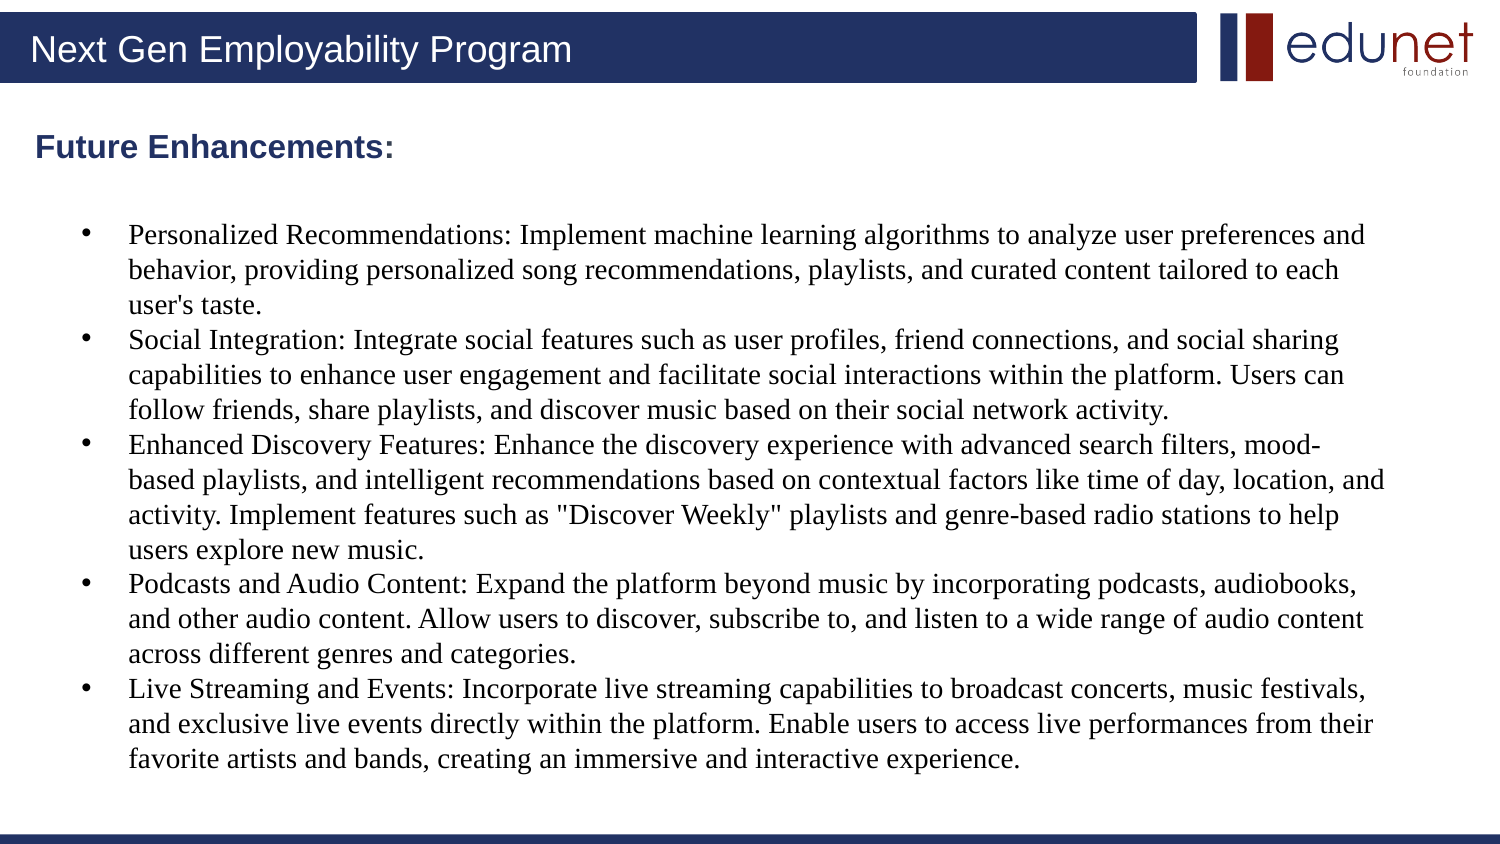

# Future Enhancements:
Personalized Recommendations: Implement machine learning algorithms to analyze user preferences and behavior, providing personalized song recommendations, playlists, and curated content tailored to each user's taste.
Social Integration: Integrate social features such as user profiles, friend connections, and social sharing capabilities to enhance user engagement and facilitate social interactions within the platform. Users can follow friends, share playlists, and discover music based on their social network activity.
Enhanced Discovery Features: Enhance the discovery experience with advanced search filters, mood-based playlists, and intelligent recommendations based on contextual factors like time of day, location, and activity. Implement features such as "Discover Weekly" playlists and genre-based radio stations to help users explore new music.
Podcasts and Audio Content: Expand the platform beyond music by incorporating podcasts, audiobooks, and other audio content. Allow users to discover, subscribe to, and listen to a wide range of audio content across different genres and categories.
Live Streaming and Events: Incorporate live streaming capabilities to broadcast concerts, music festivals, and exclusive live events directly within the platform. Enable users to access live performances from their favorite artists and bands, creating an immersive and interactive experience.